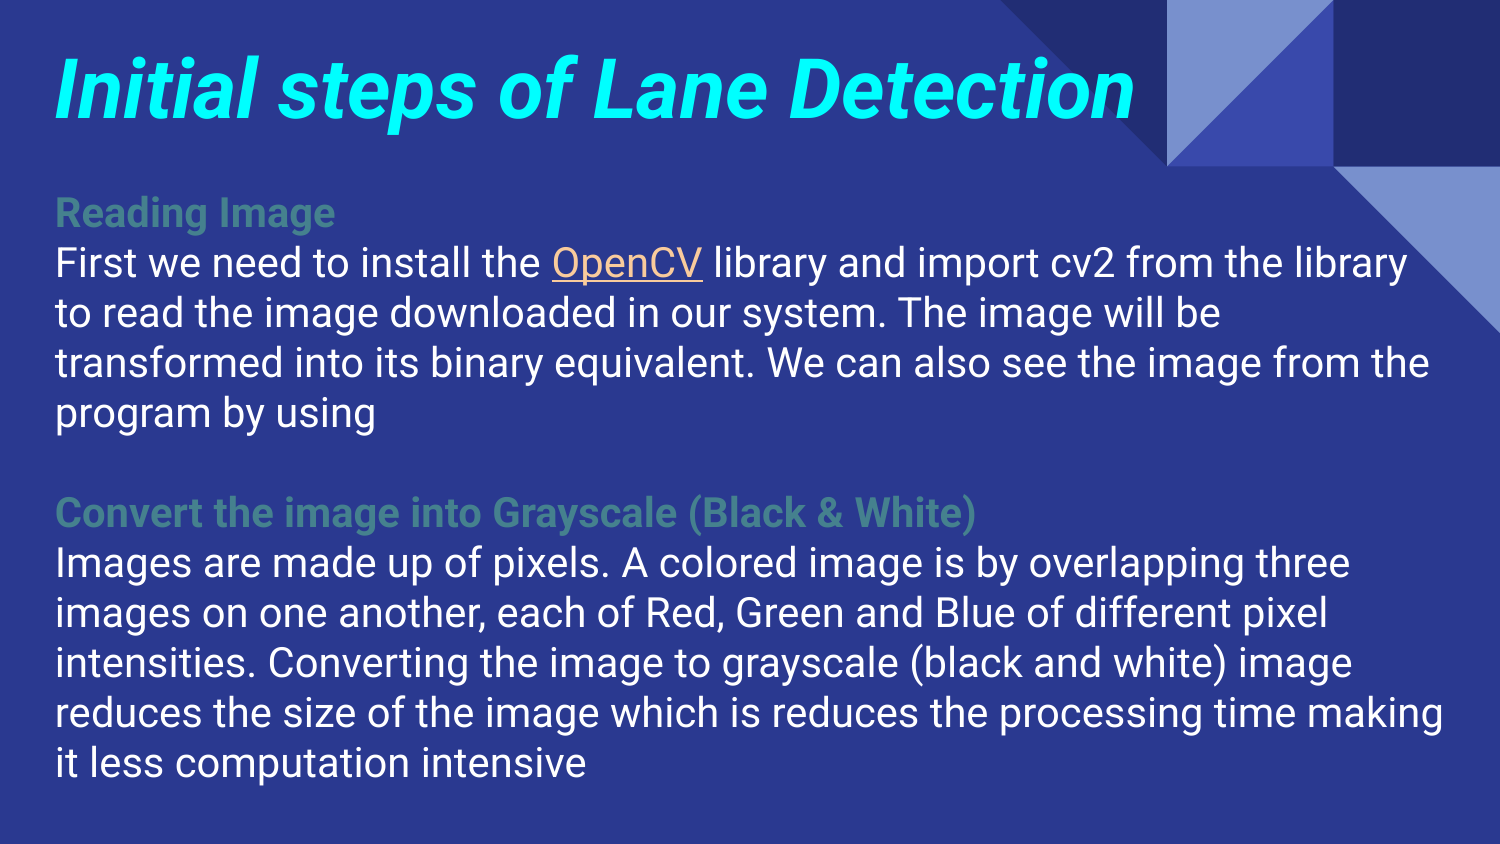

# Initial steps of Lane Detection
Reading Image
First we need to install the OpenCV library and import cv2 from the library to read the image downloaded in our system. The image will be transformed into its binary equivalent. We can also see the image from the program by using

Convert the image into Grayscale (Black & White)
Images are made up of pixels. A colored image is by overlapping three images on one another, each of Red, Green and Blue of different pixel intensities. Converting the image to grayscale (black and white) image reduces the size of the image which is reduces the processing time making it less computation intensive